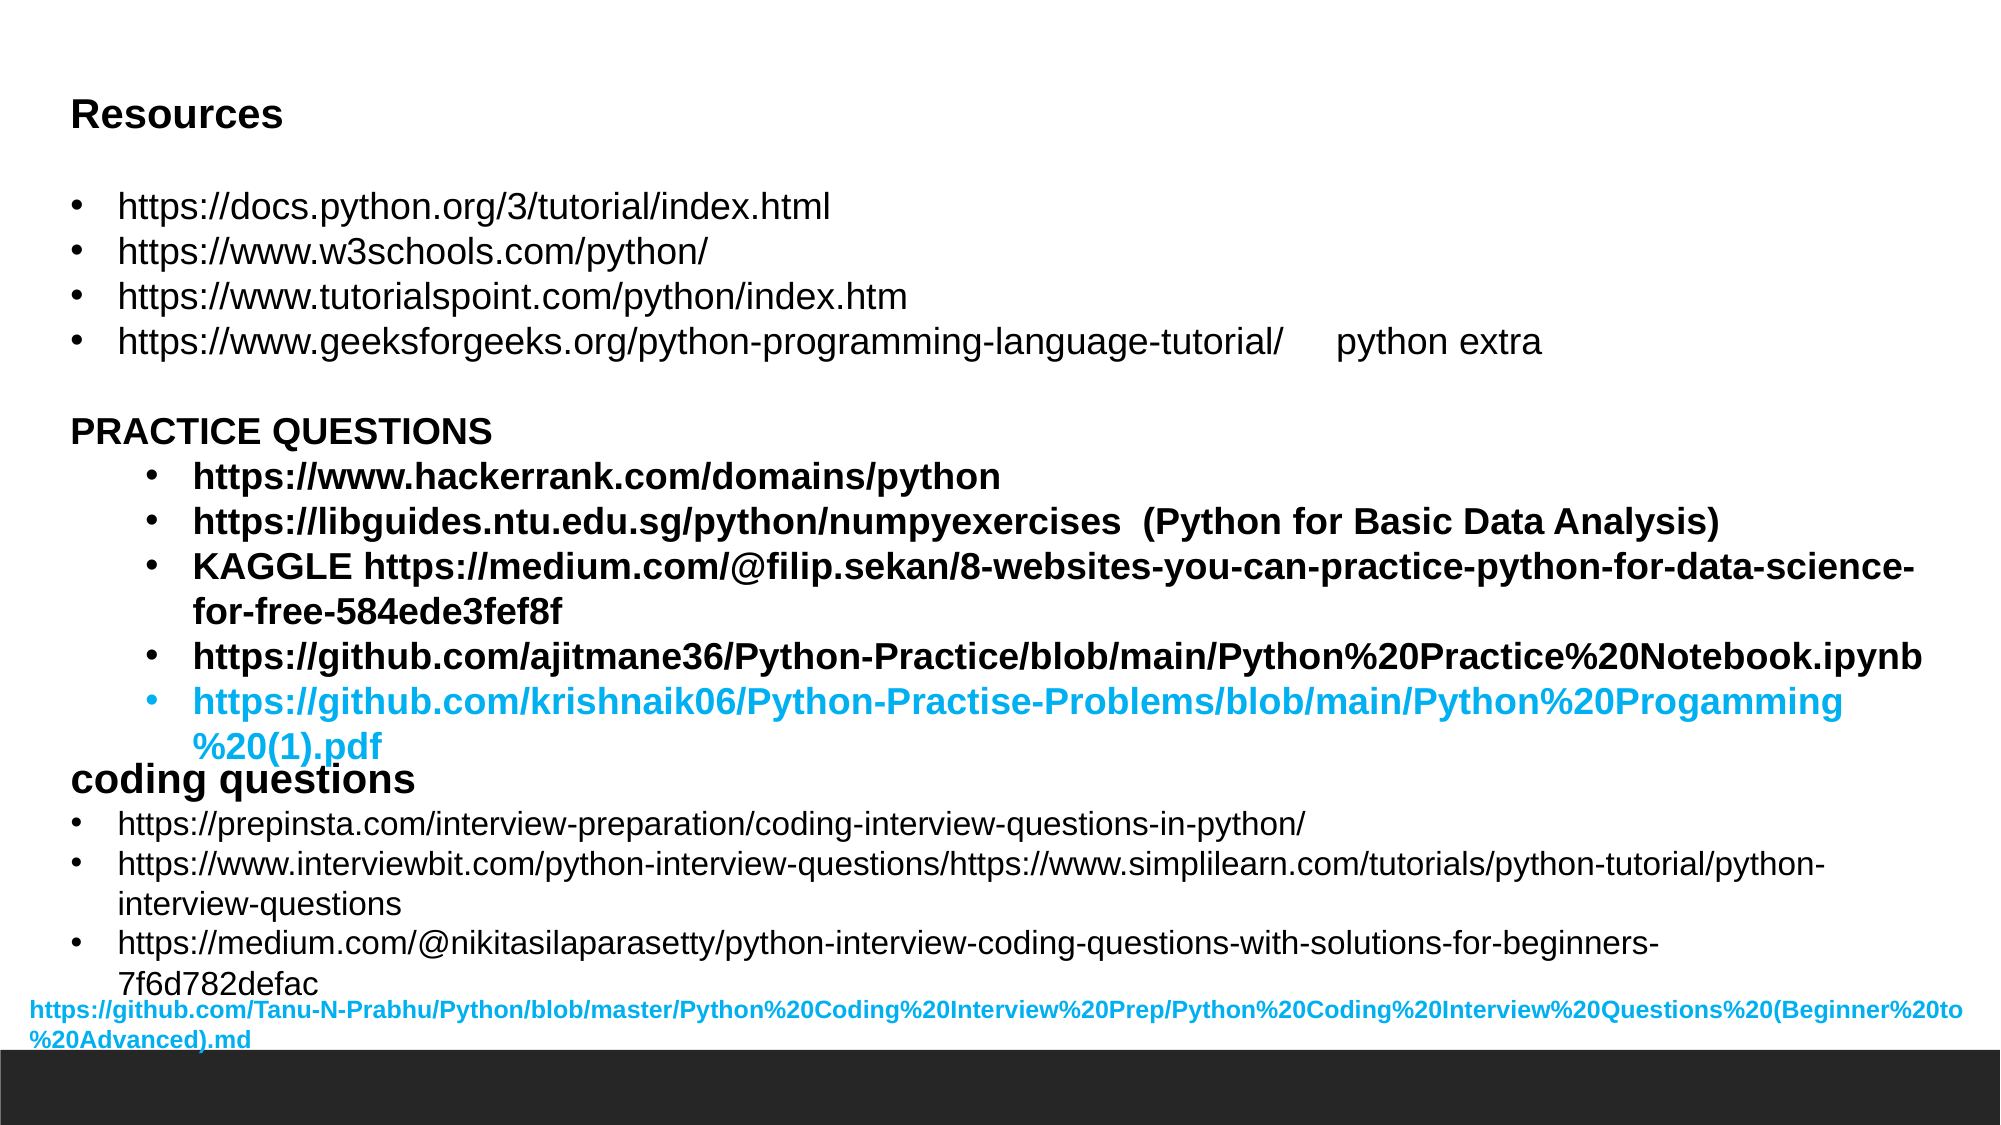

Resources

https://docs.python.org/3/tutorial/index.html
https://www.w3schools.com/python/
https://www.tutorialspoint.com/python/index.htm
https://www.geeksforgeeks.org/python-programming-language-tutorial/     python extra

PRACTICE QUESTIONS
https://www.hackerrank.com/domains/python
https://libguides.ntu.edu.sg/python/numpyexercises  (Python for Basic Data Analysis)
KAGGLE https://medium.com/@filip.sekan/8-websites-you-can-practice-python-for-data-science-for-free-584ede3fef8f
https://github.com/ajitmane36/Python-Practice/blob/main/Python%20Practice%20Notebook.ipynb
https://github.com/krishnaik06/Python-Practise-Problems/blob/main/Python%20Progamming%20(1).pdf

coding questions
https://prepinsta.com/interview-preparation/coding-interview-questions-in-python/
https://www.interviewbit.com/python-interview-questions/https://www.simplilearn.com/tutorials/python-tutorial/python-interview-questions
https://medium.com/@nikitasilaparasetty/python-interview-coding-questions-with-solutions-for-beginners-7f6d782defac
https://github.com/Tanu-N-Prabhu/Python/blob/master/Python%20Coding%20Interview%20Prep/Python%20Coding%20Interview%20Questions%20(Beginner%20to%20Advanced).md